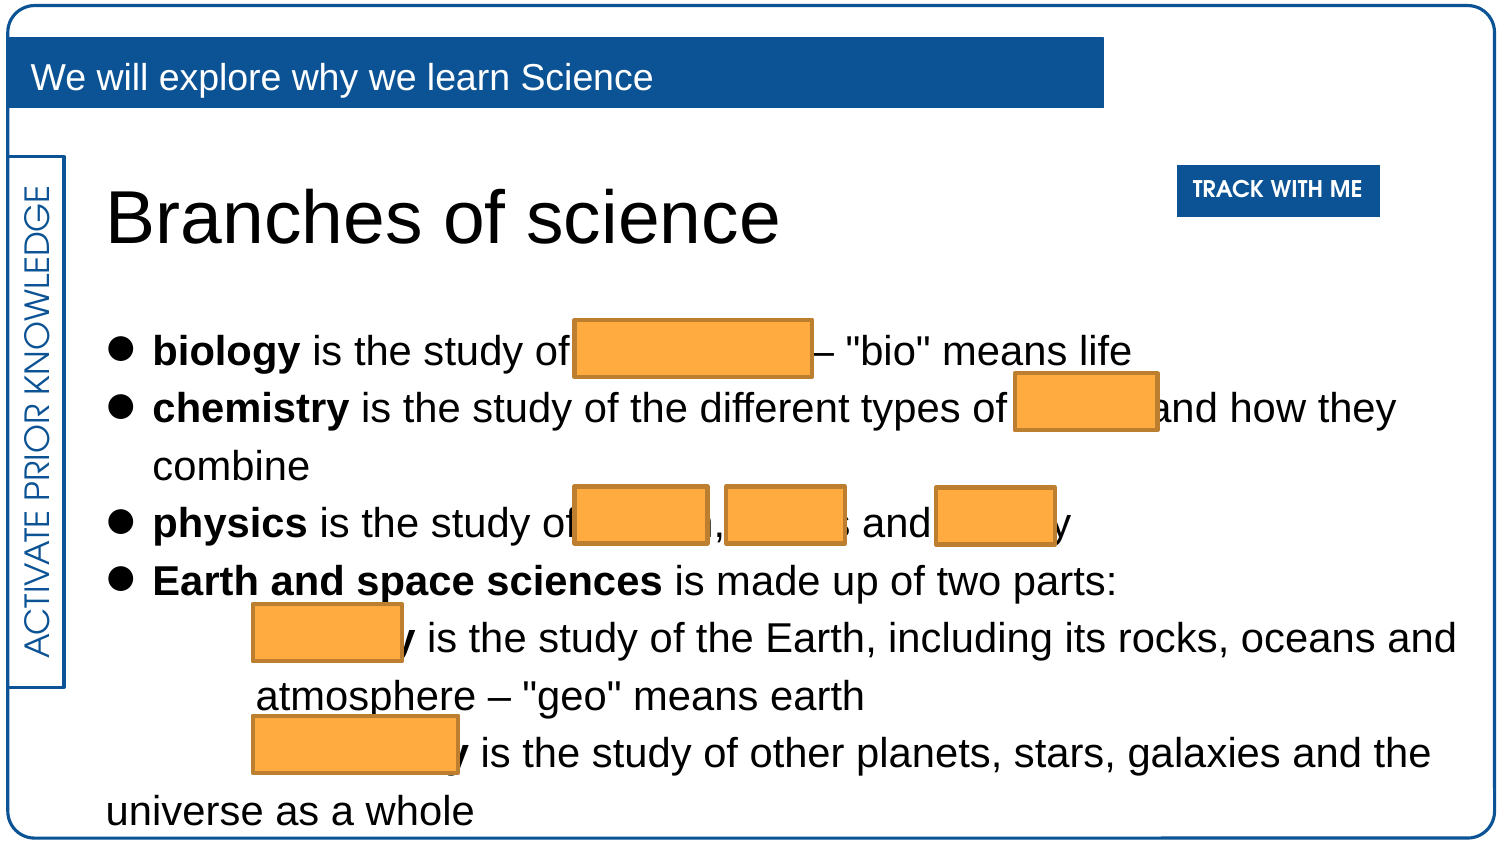

We will explore why we learn Science
Branches of science

biology is the study of living things – "bio" means life
chemistry is the study of the different types of matter and how they combine
physics is the study of motion, forces and energy
Earth and space sciences is made up of two parts:
	geology is the study of the Earth, including its rocks, oceans and 	atmosphere – "geo" means earth
	astronomy is the study of other planets, stars, galaxies and the 	universe as a whole
| TRACK WITH ME |
| --- |